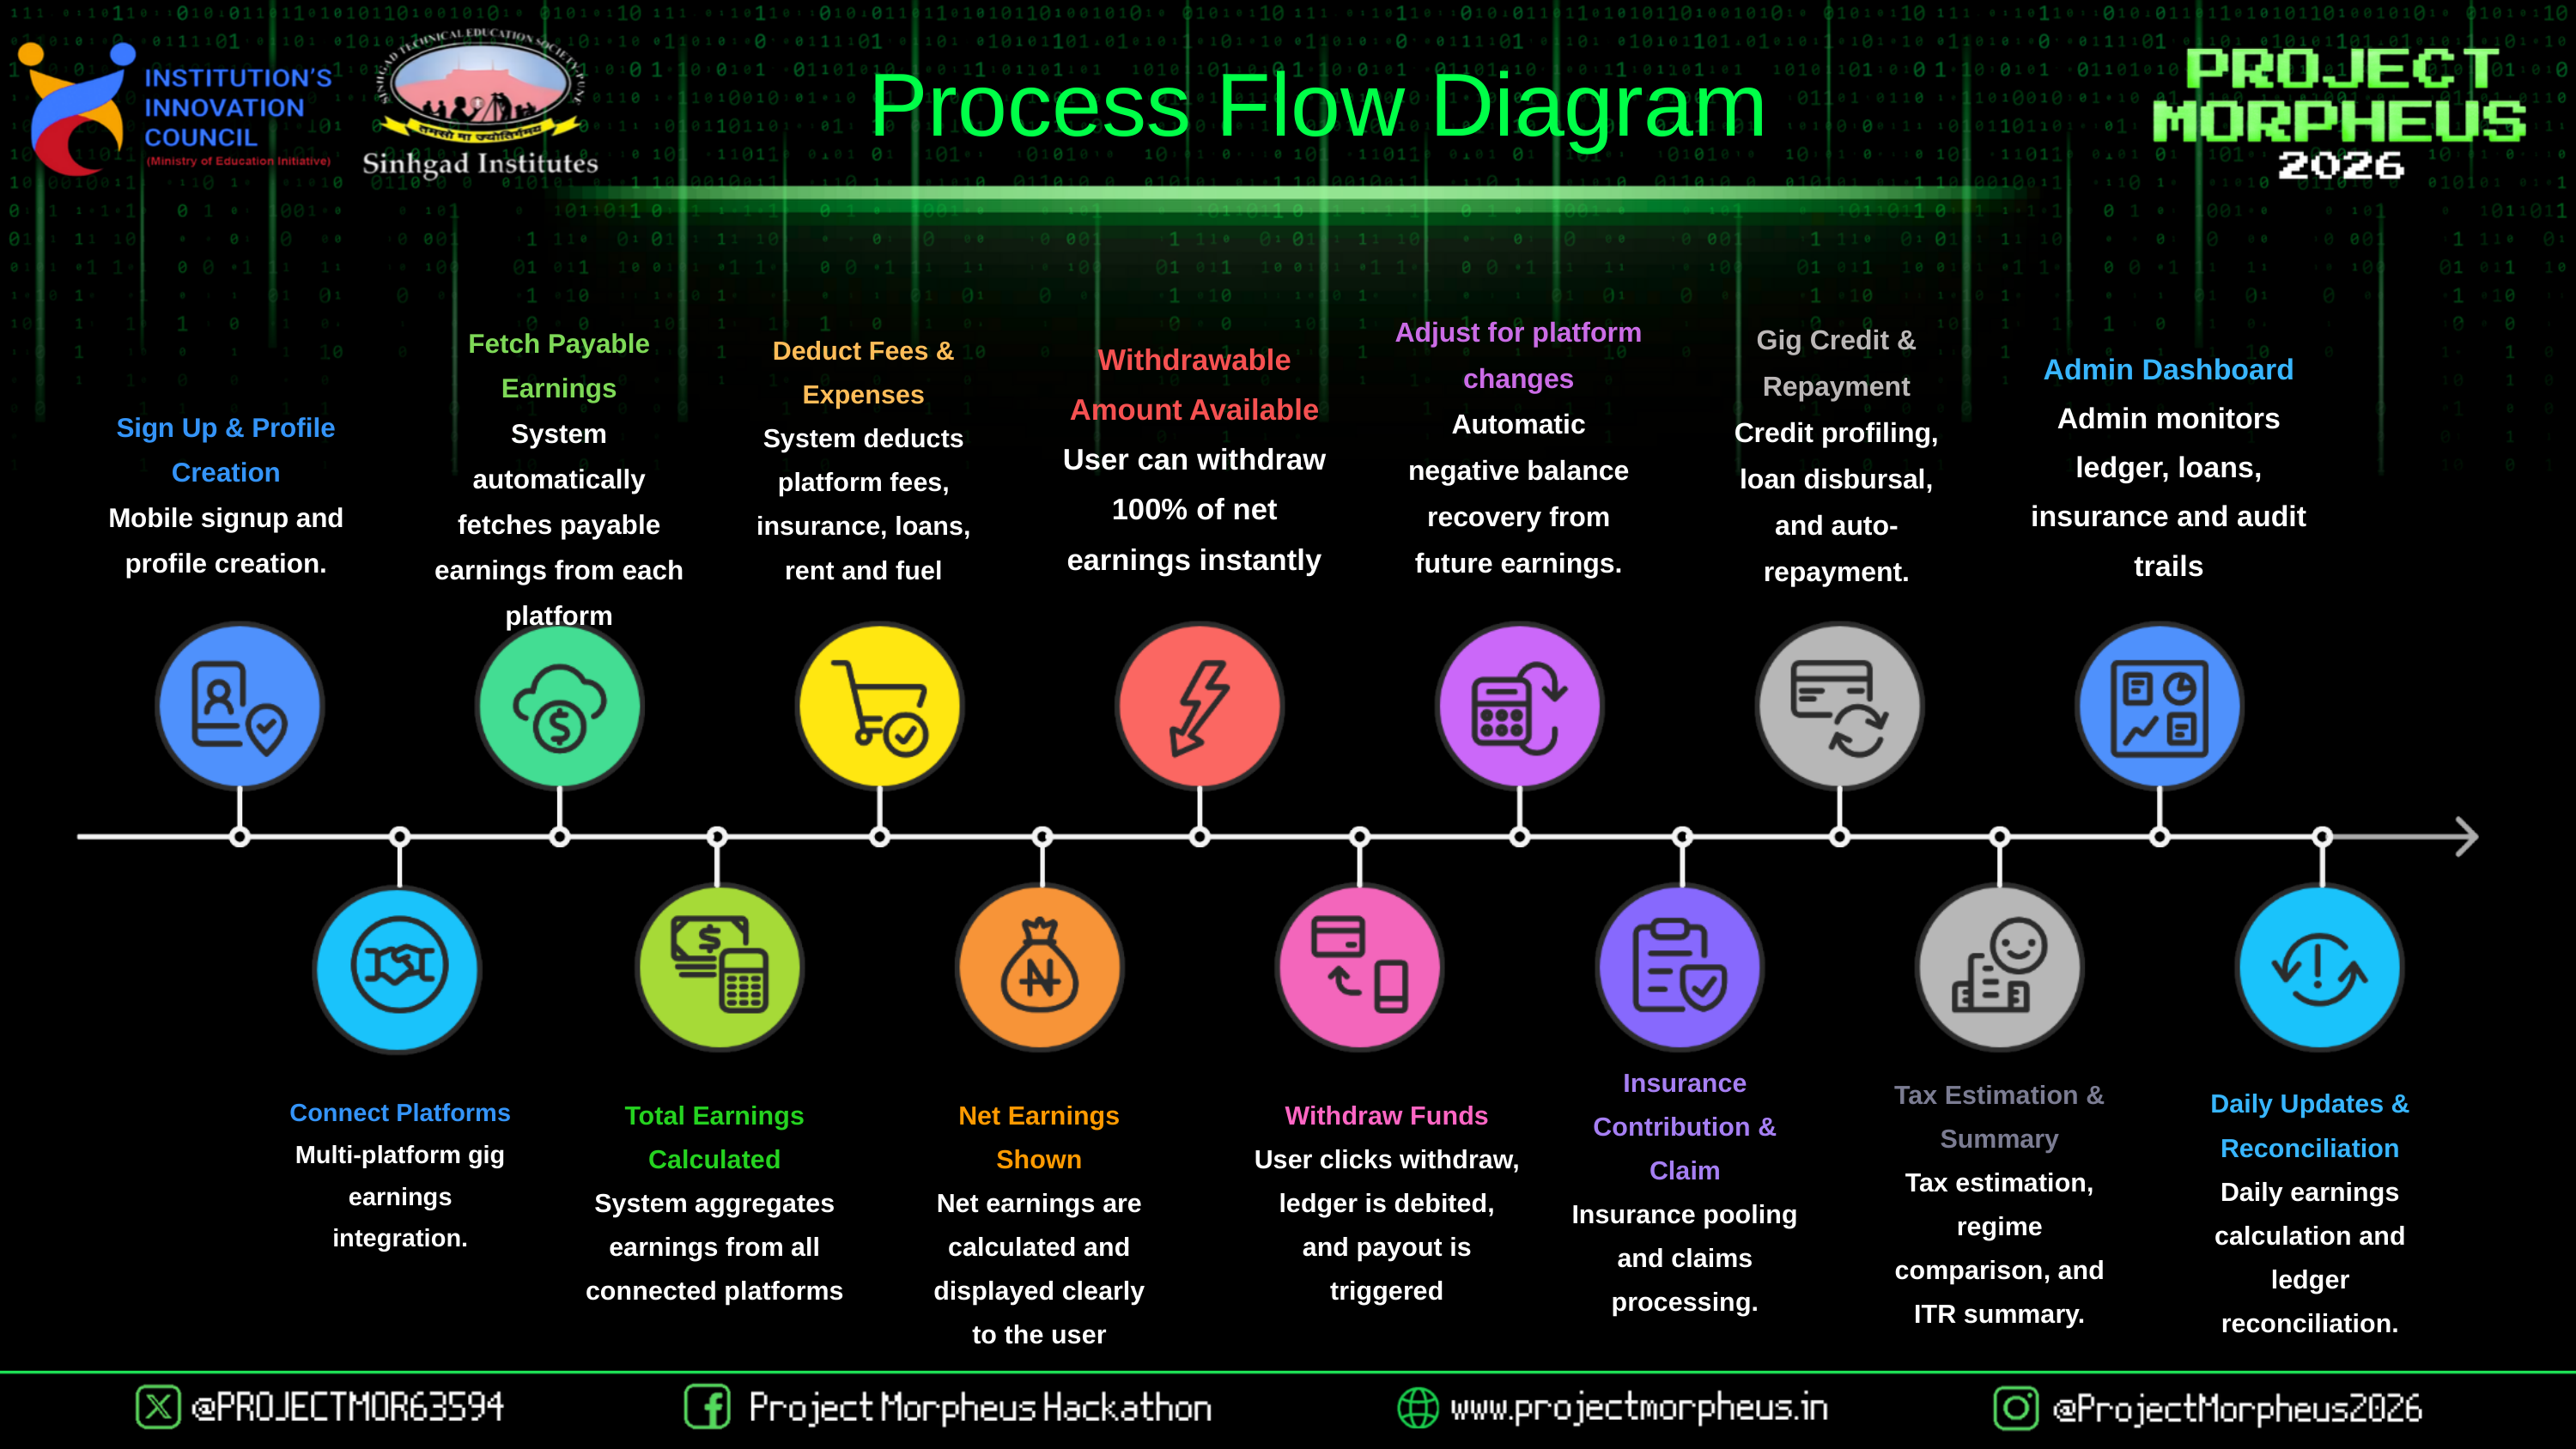

Process Flow Diagram
Adjust for platform changes
Automatic negative balance recovery from future earnings.
Gig Credit & Repayment
Credit profiling, loan disbursal, and auto-repayment.
Fetch Payable Earnings
System automatically fetches payable earnings from each platform
Deduct Fees & Expenses
System deducts platform fees, insurance, loans, rent and fuel
Withdrawable Amount Available
User can withdraw 100% of net earnings instantly
Admin Dashboard
Admin monitors ledger, loans, insurance and audit trails
Sign Up & Profile Creation
Mobile signup and profile creation.

Insurance Contribution & Claim
Insurance pooling and claims processing.

Tax Estimation & Summary
Tax estimation, regime comparison, and ITR summary.

Daily Updates & Reconciliation
Daily earnings calculation and ledger reconciliation.

Connect Platforms
Multi-platform gig earnings integration.

Total Earnings Calculated
System aggregates earnings from all connected platforms
Net Earnings Shown
Net earnings are calculated and displayed clearly to the user
Withdraw Funds
User clicks withdraw, ledger is debited, and payout is triggered